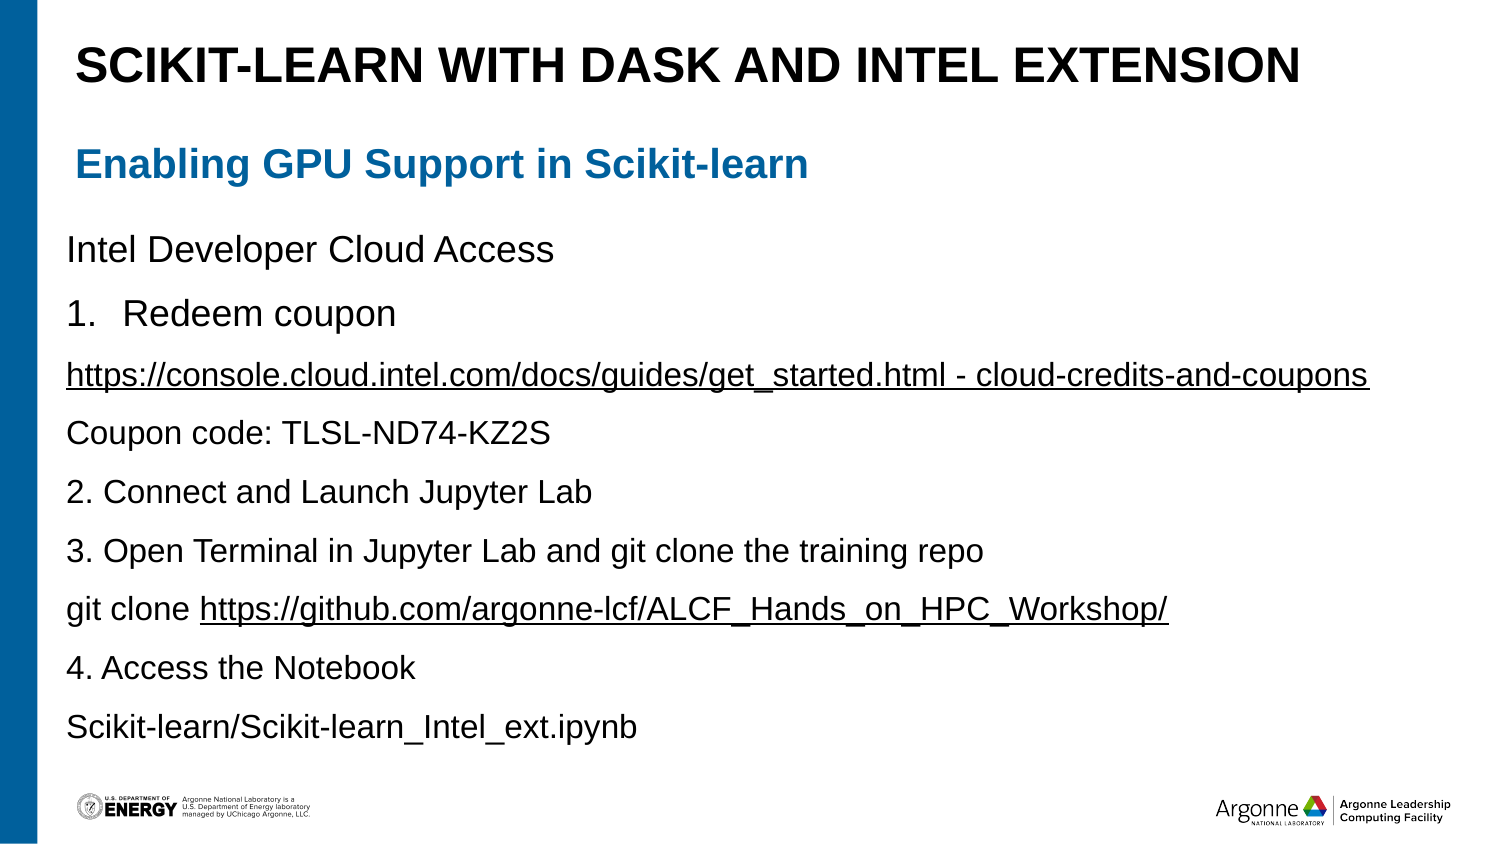

# SciKit-Learn with Dask and Intel Extension
Enabling GPU Support in Scikit-learn
Intel Developer Cloud Access
Redeem coupon
https://console.cloud.intel.com/docs/guides/get_started.html - cloud-credits-and-coupons
Coupon code: TLSL-ND74-KZ2S
2. Connect and Launch Jupyter Lab
3. Open Terminal in Jupyter Lab and git clone the training repo
git clone https://github.com/argonne-lcf/ALCF_Hands_on_HPC_Workshop/
4. Access the Notebook
Scikit-learn/Scikit-learn_Intel_ext.ipynb